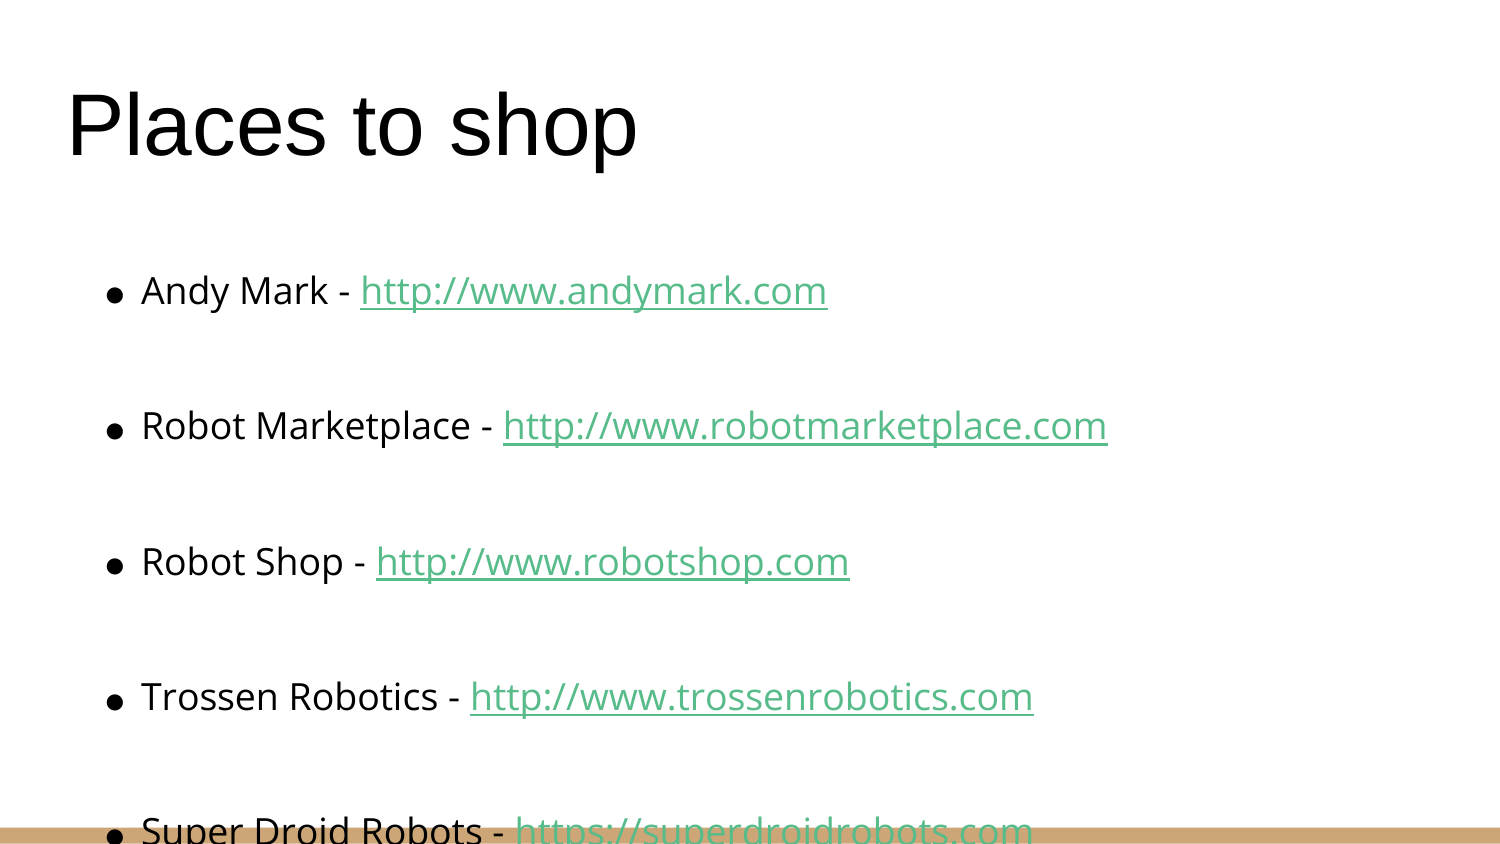

# Places to shop
Andy Mark - http://www.andymark.com
Robot Marketplace - http://www.robotmarketplace.com
Robot Shop - http://www.robotshop.com
Trossen Robotics - http://www.trossenrobotics.com
Super Droid Robots - https://superdroidrobots.com